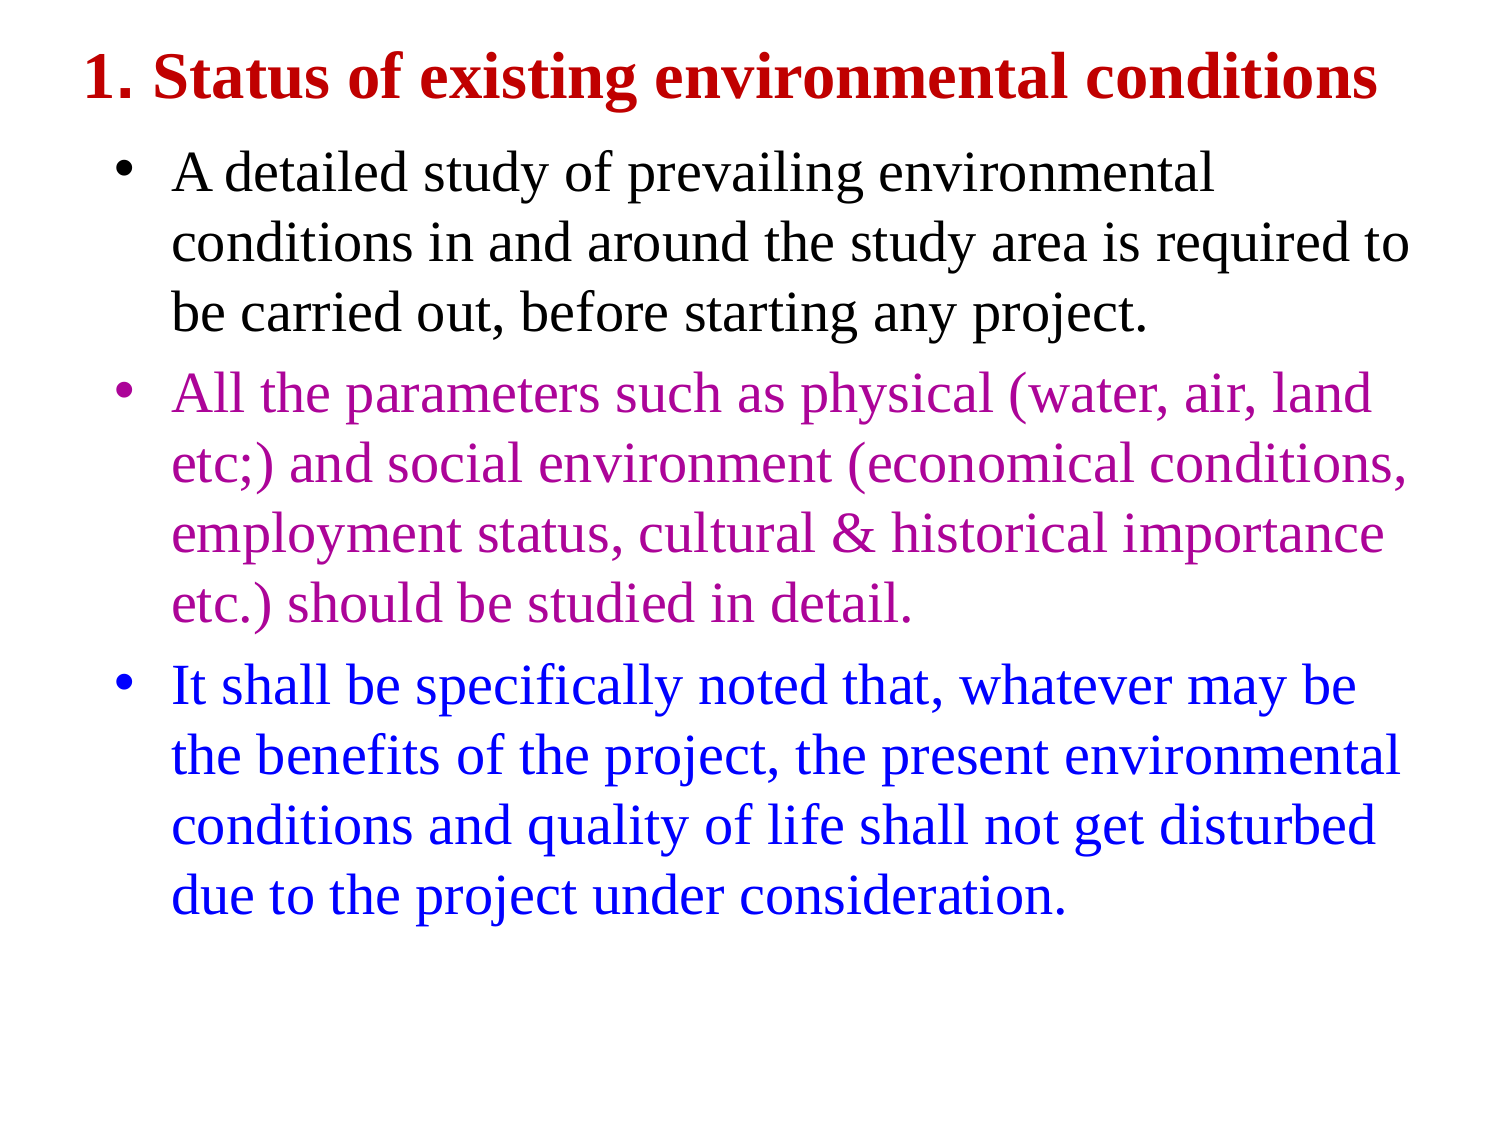

1. Status of existing environmental conditions
A detailed study of prevailing environmental conditions in and around the study area is required to be carried out, before starting any project.
All the parameters such as physical (water, air, land etc;) and social environment (economical conditions, employment status, cultural & historical importance etc.) should be studied in detail.
It shall be specifically noted that, whatever may be the benefits of the project, the present environmental conditions and quality of life shall not get disturbed due to the project under consideration.